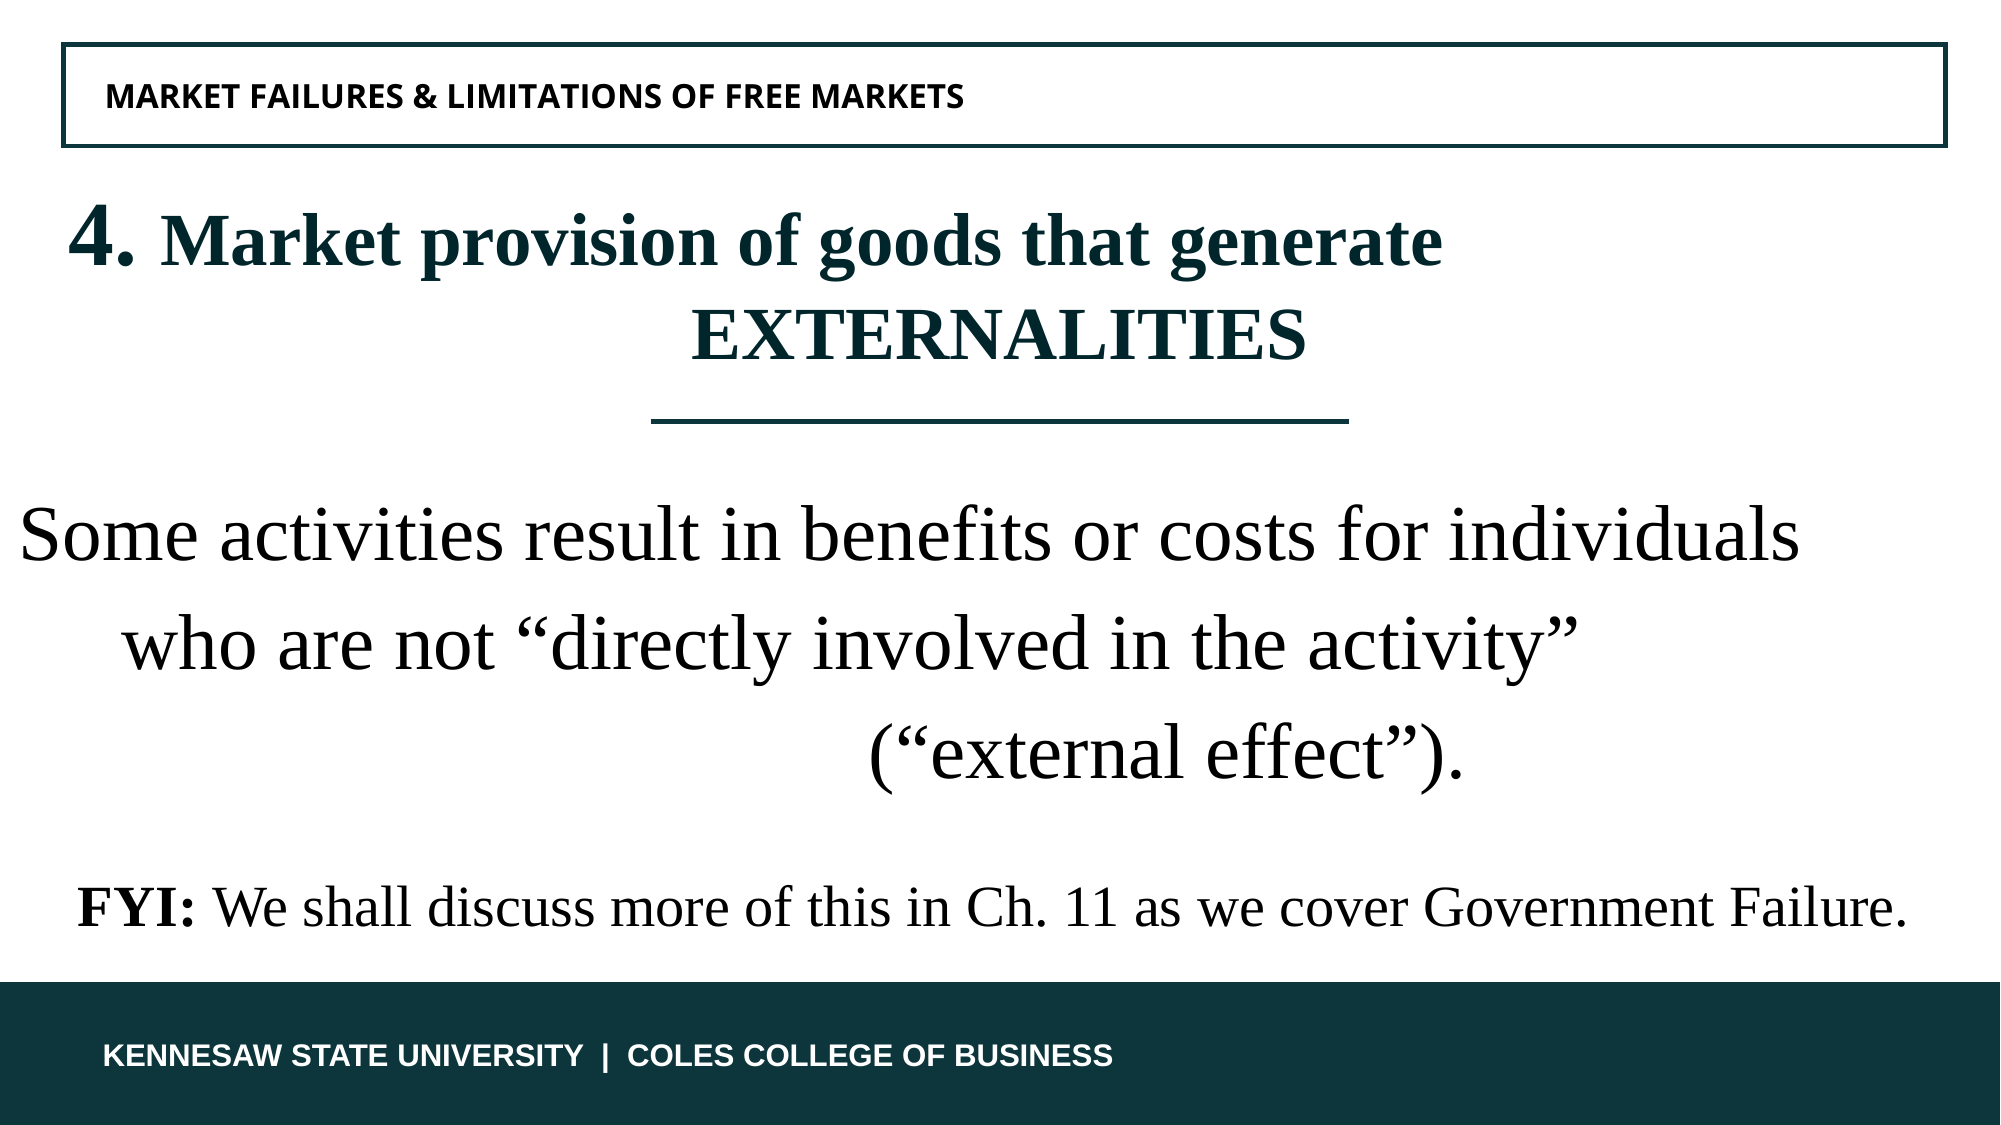

MARKET FAILURES & LIMITATIONS OF FREE MARKETS
4. Market provision of goods that generate                           EXTERNALITIES
Some activities result in benefits or costs for individuals               who are not “directly involved in the activity”                                      (“external effect”).
FYI: We shall discuss more of this in Ch. 11 as we cover Government Failure.
          KENNESAW STATE UNIVERSITY  |  COLES COLLEGE OF BUSINESS